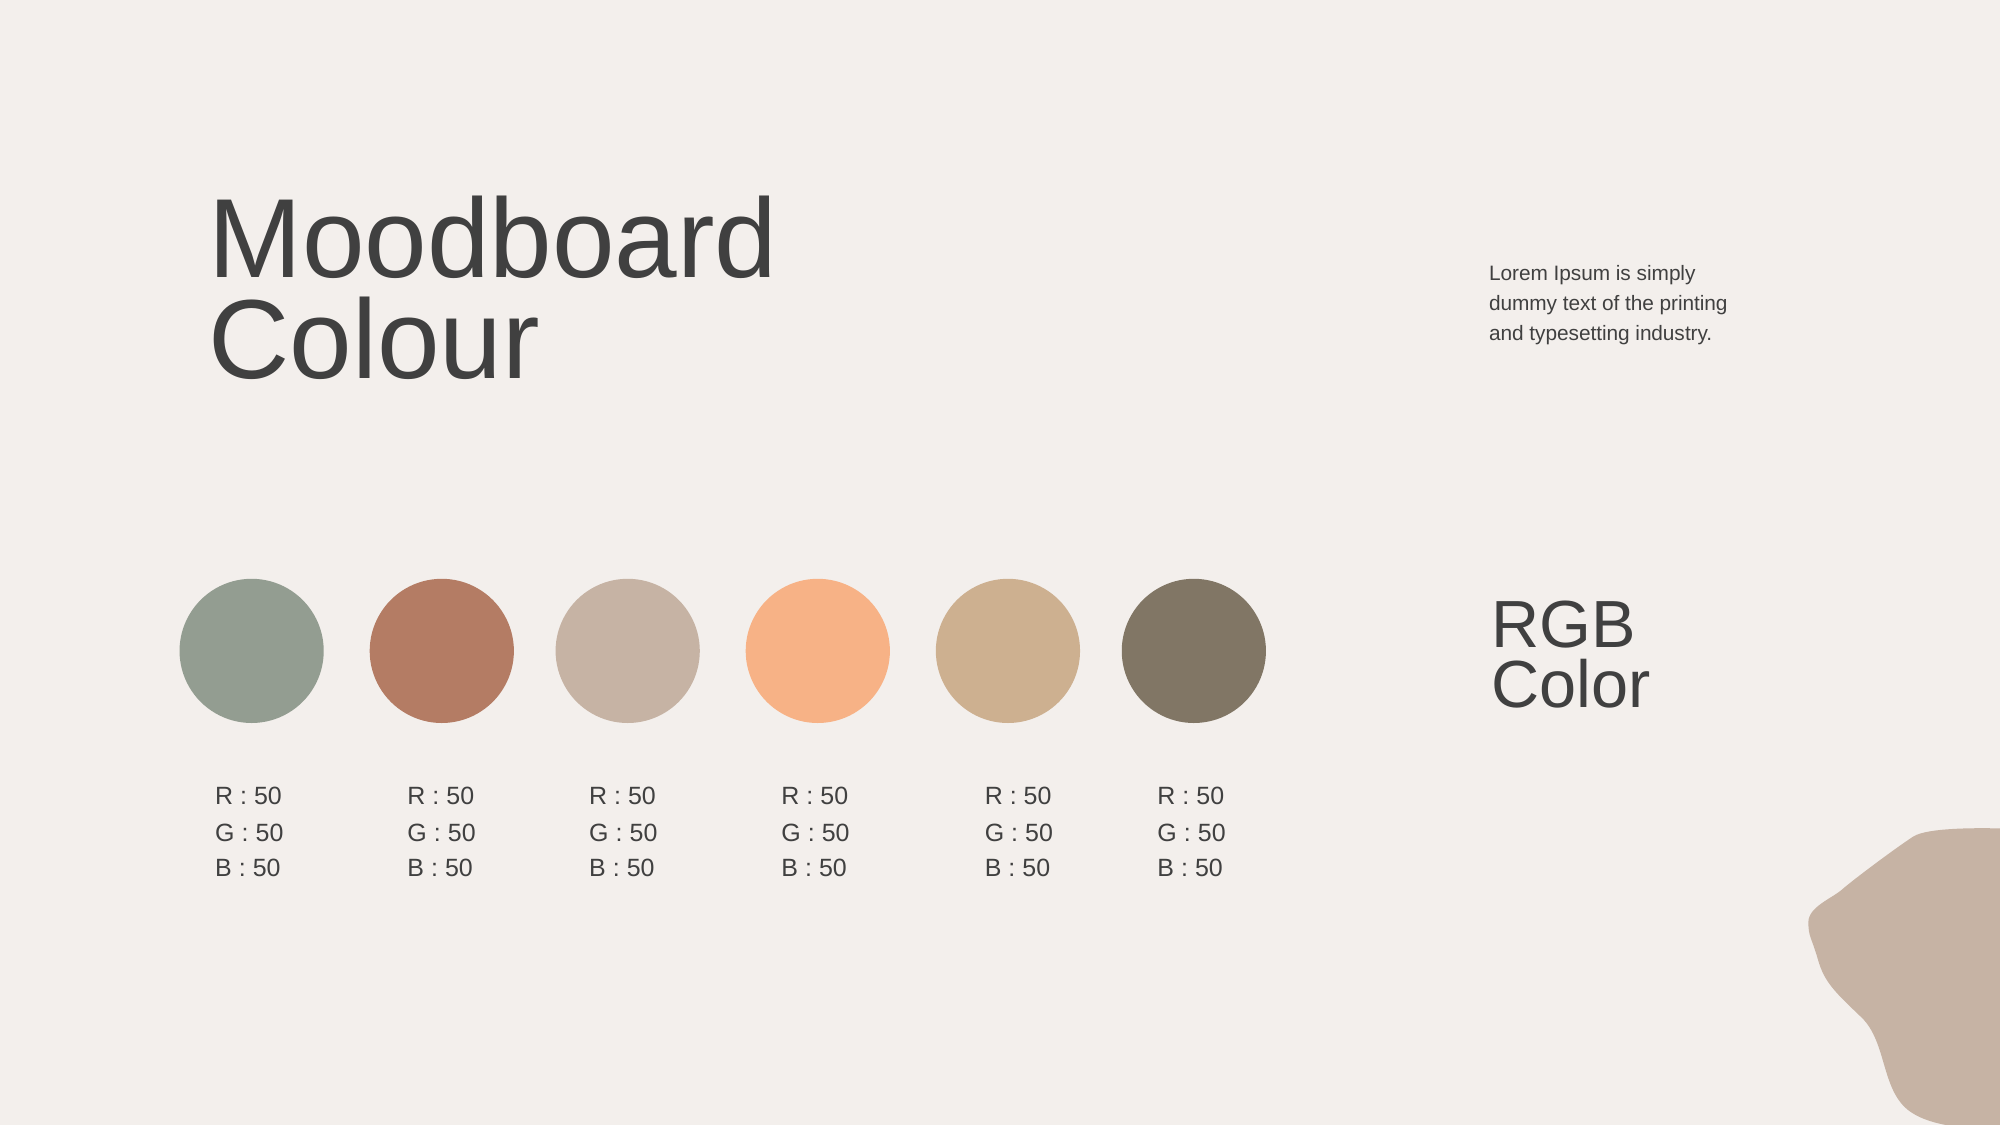

Moodboard
Colour
Lorem Ipsum is simply dummy text of the printing and typesetting industry.

RGB
Color
R : 50
G : 50
B : 50
R : 50
G : 50
B : 50
R : 50
G : 50
B : 50
R : 50
G : 50
B : 50
R : 50
G : 50
B : 50
R : 50
G : 50
B : 50